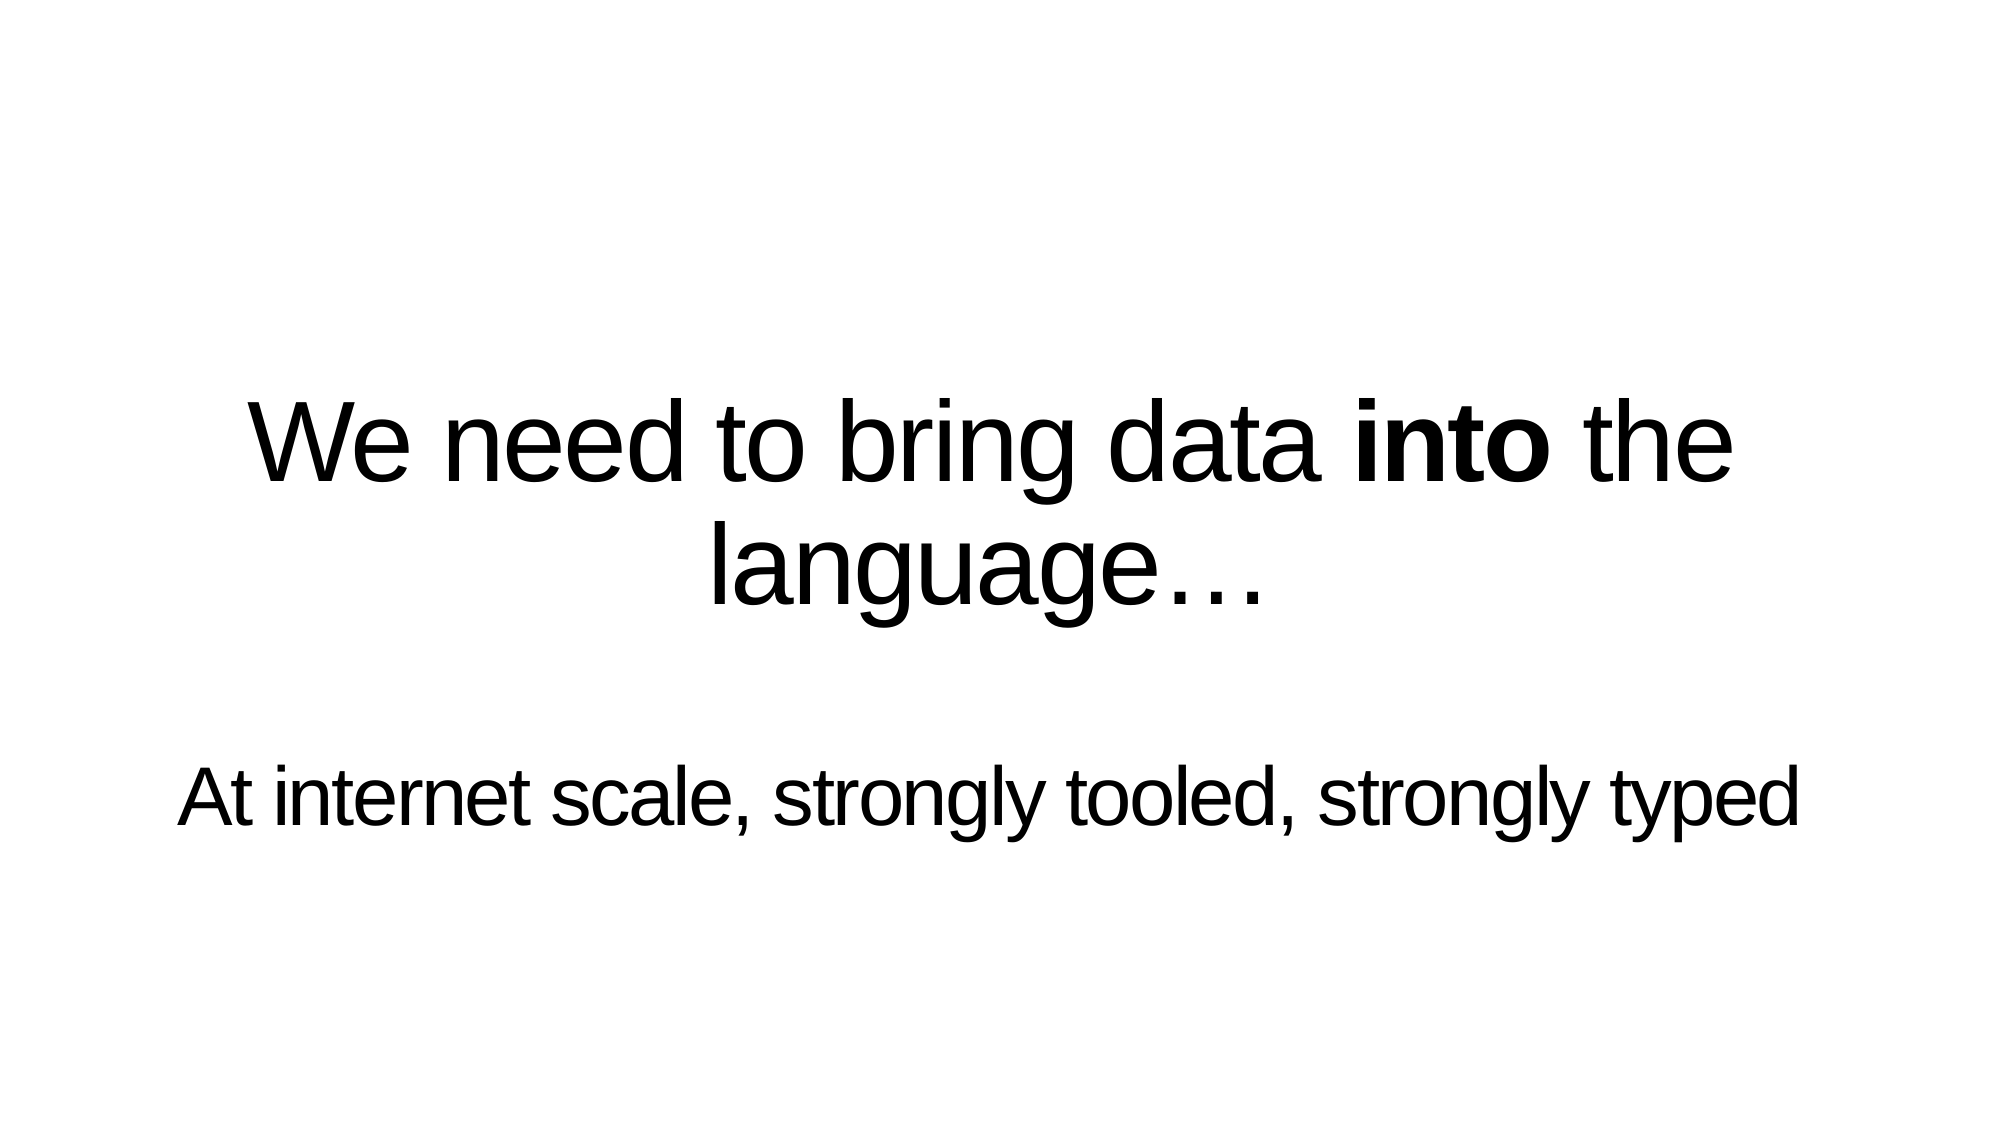

# We need to bring data into the language… At internet scale, strongly tooled, strongly typed